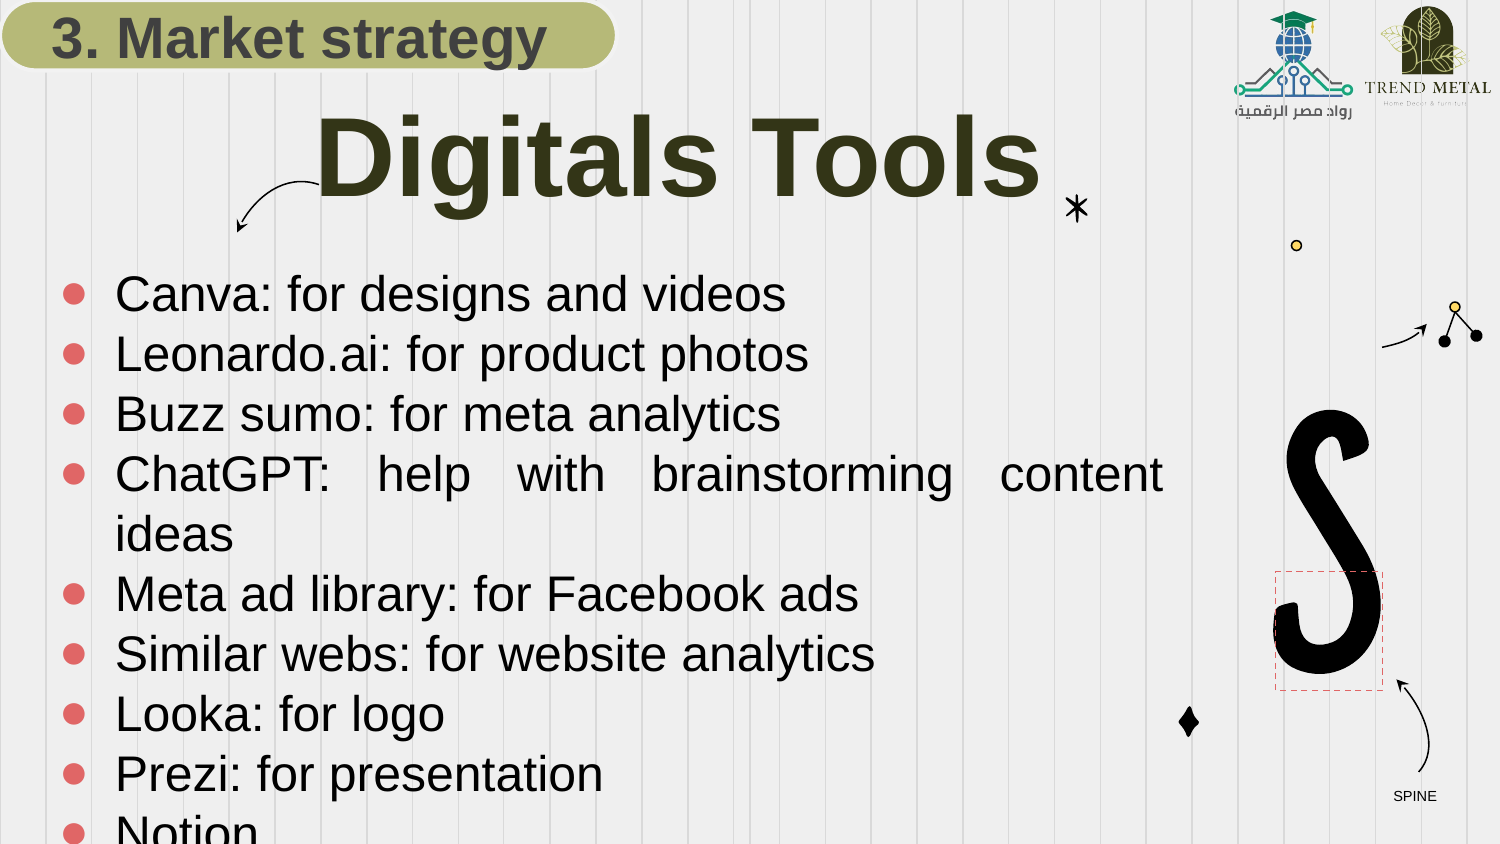

3. Market strategy
# Digitals Tools

Canva: for designs and videos
Leonardo.ai: for product photos
Buzz sumo: for meta analytics
ChatGPT: help with brainstorming content ideas
Meta ad library: for Facebook ads
Similar webs: for website analytics
Looka: for logo
Prezi: for presentation
Notion

SPINE